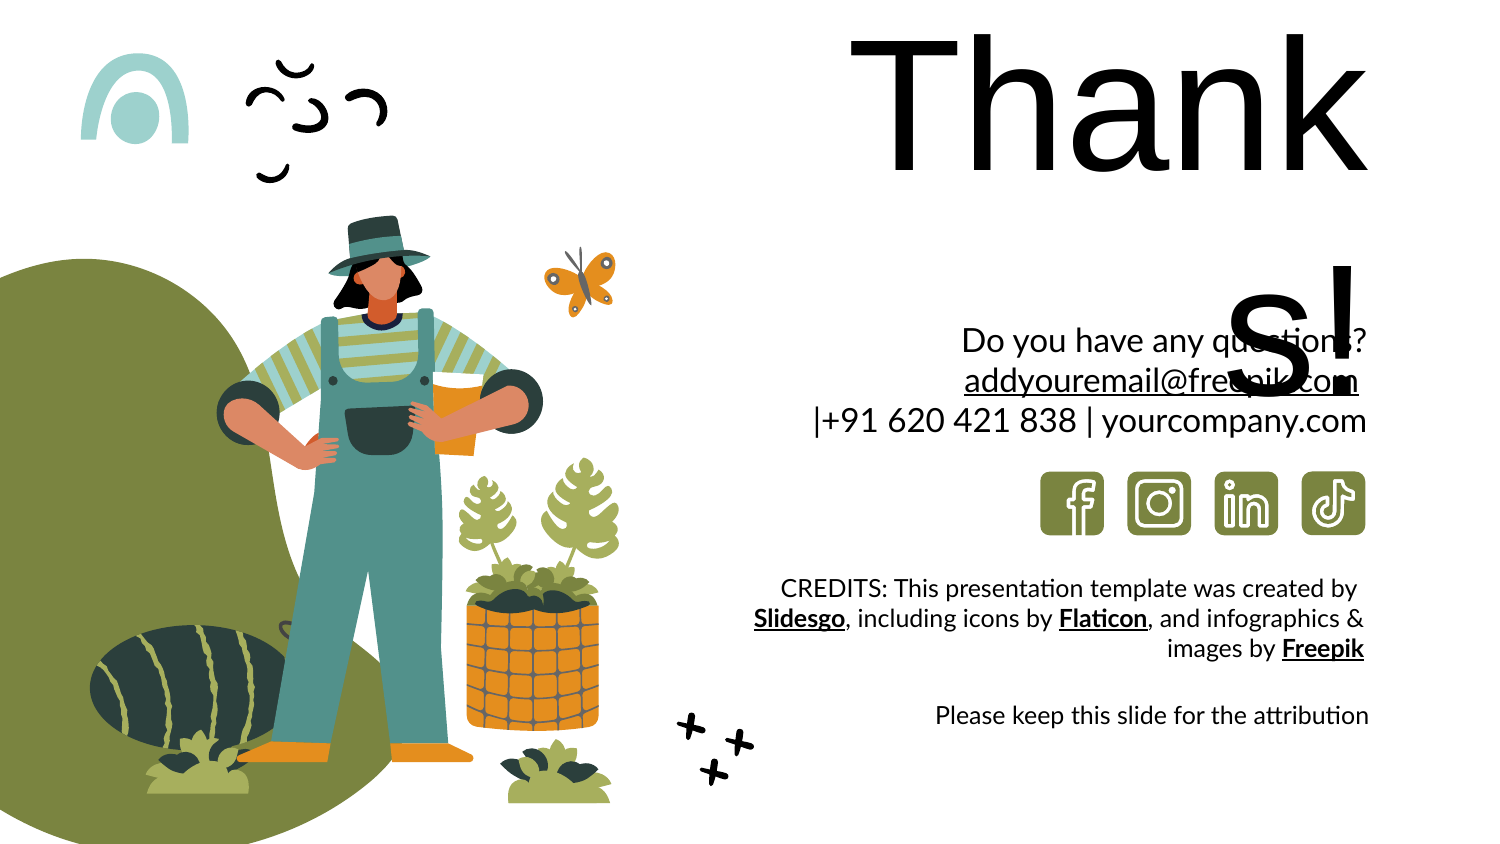

# Thanks!

Do you have any questions?
addyouremail@freepik.com
|+91 620 421 838 | yourcompany.com

Please keep this slide for the attribution